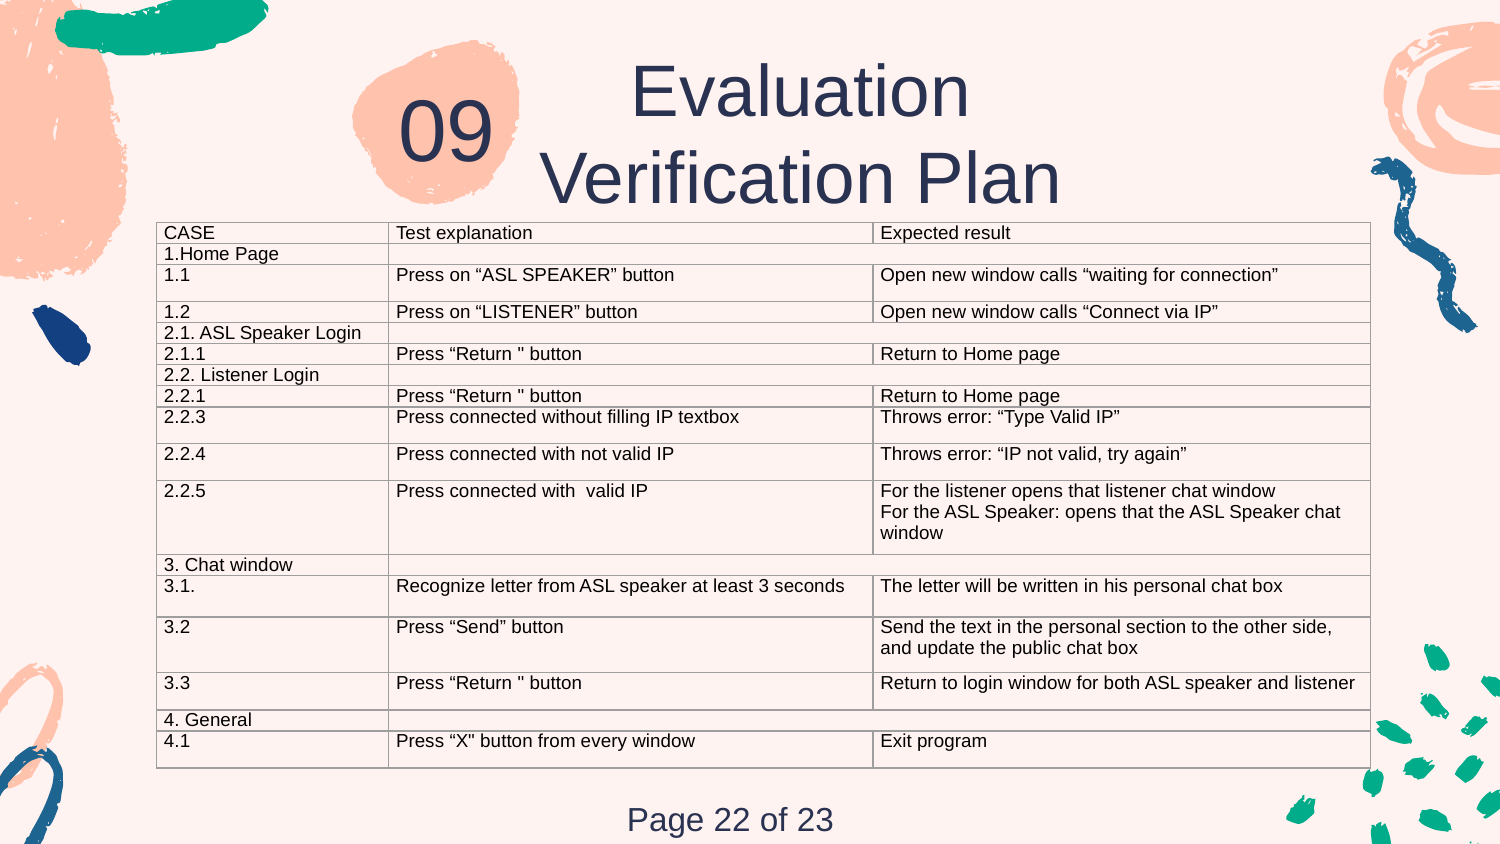

# Evaluation Verification Plan

09
| CASE | Test explanation | Expected result |
| --- | --- | --- |
| 1.Home Page |  |  |
| 1.1 | Press on “ASL SPEAKER” button | Open new window calls “waiting for connection” |
| 1.2 | Press on “LISTENER” button | Open new window calls “Connect via IP” |
| 2.1. ASL Speaker Login |  |  |
| 2.1.1 | Press “Return " button | Return to Home page |
| 2.2. Listener Login |  |  |
| 2.2.1 | Press “Return " button | Return to Home page |
| 2.2.3 | Press connected without filling IP textbox | Throws error: “Type Valid IP” |
| 2.2.4 | Press connected with not valid IP | Throws error: “IP not valid, try again” |
| 2.2.5 | Press connected with valid IP | For the listener opens that listener chat window For the ASL Speaker: opens that the ASL Speaker chat window |
| 3. Chat window |  |  |
| 3.1. | Recognize letter from ASL speaker at least 3 seconds | The letter will be written in his personal chat box |
| 3.2 | Press “Send” button | Send the text in the personal section to the other side, and update the public chat box |
| 3.3 | Press “Return " button | Return to login window for both ASL speaker and listener |
| 4. General |  |  |
| 4.1 | Press “X" button from every window | Exit program |

Page 22 of 23